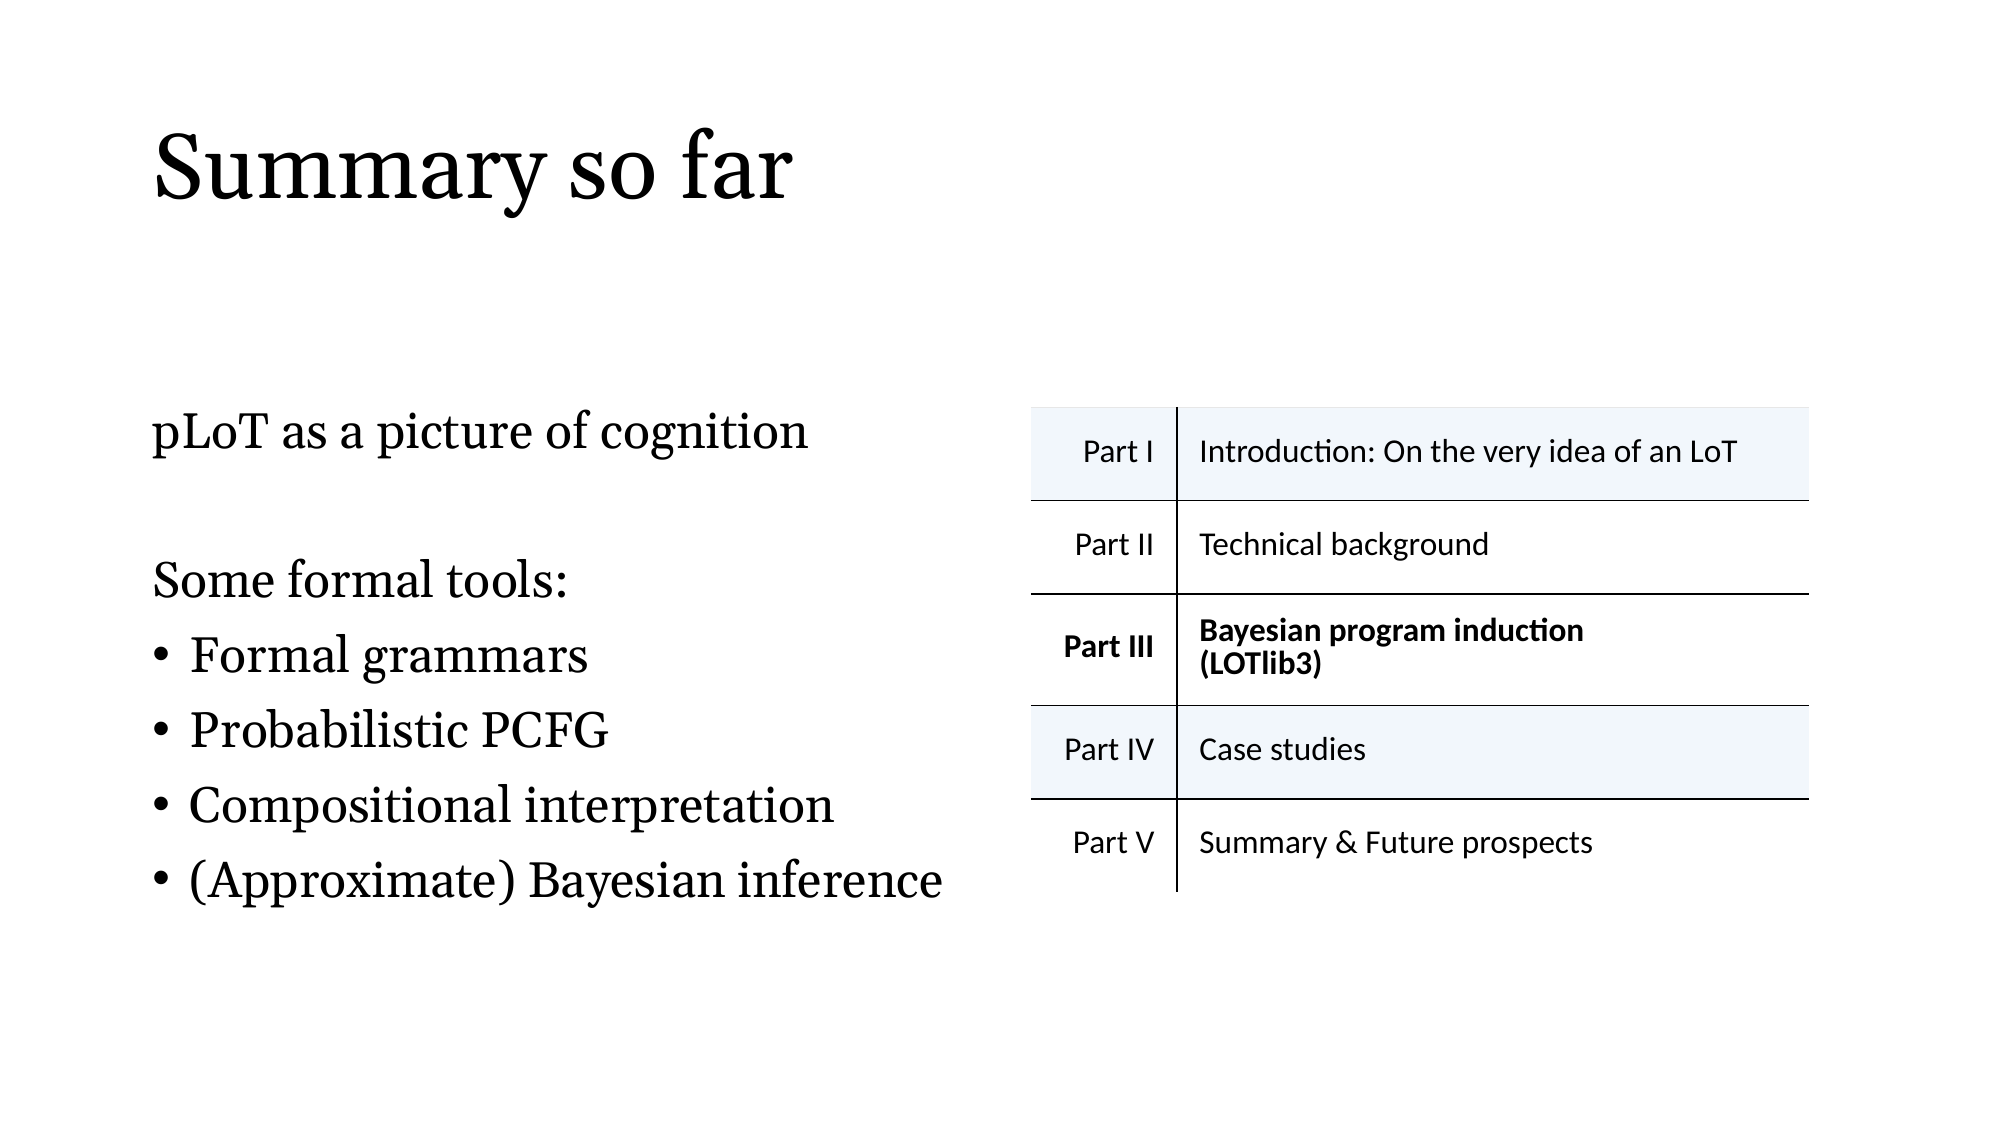

# Summary so far
pLoT as a picture of cognition

Some formal tools:
Formal grammars
Probabilistic PCFG
Compositional interpretation
(Approximate) Bayesian inference
| Part I | Introduction: On the very idea of an LoT |
| --- | --- |
| Part II | Technical background |
| Part III | Bayesian program induction (LOTlib3) |
| Part IV | Case studies |
| Part V | Summary & Future prospects |